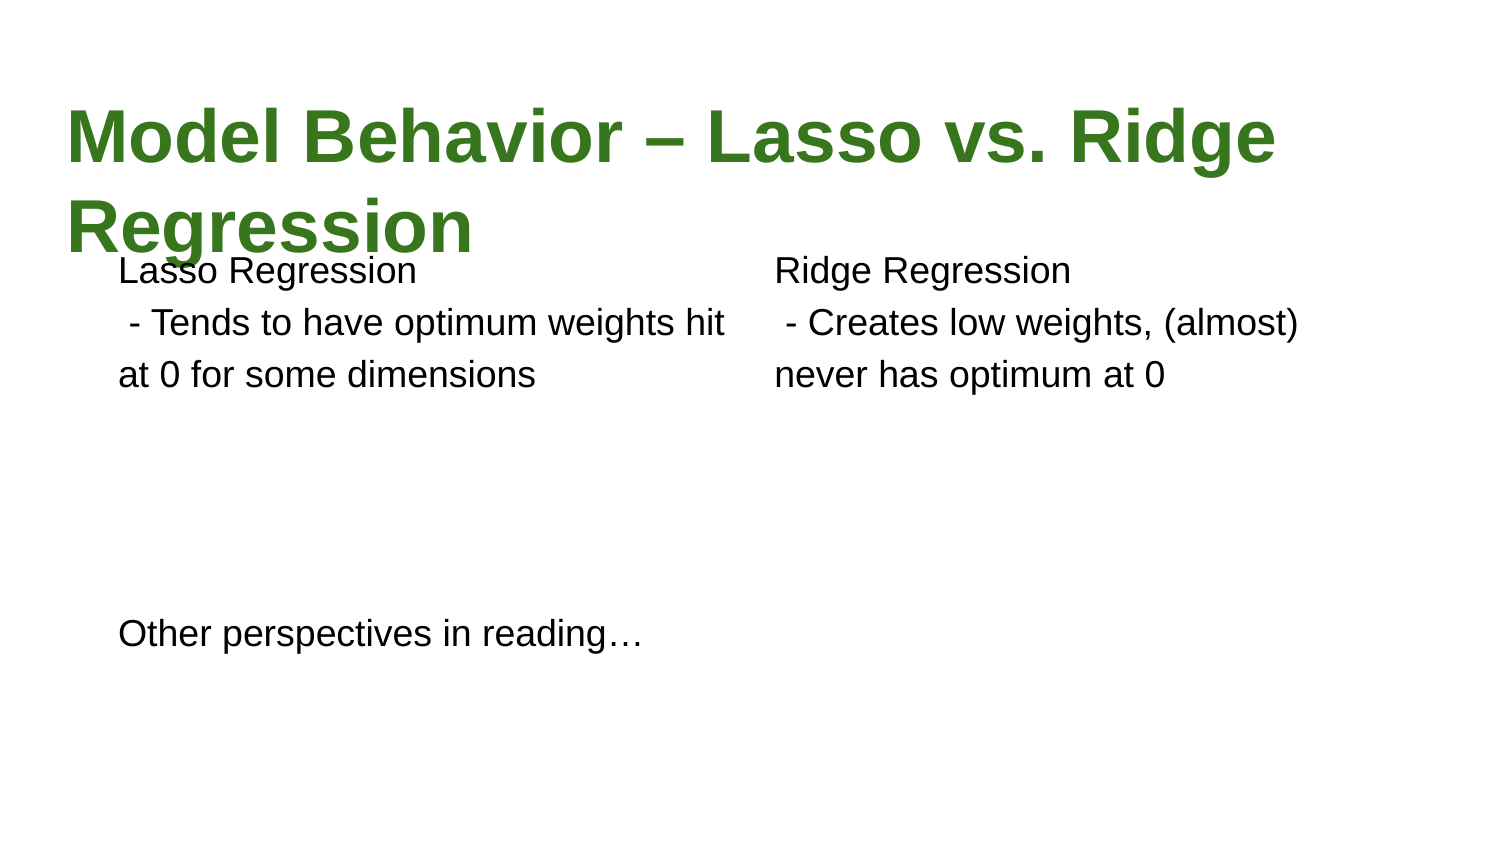

# Model Behavior – Lasso vs. Ridge Regression
Lasso Regression
 - Tends to have optimum weights hit at 0 for some dimensions

Other perspectives in reading…
Ridge Regression
 - Creates low weights, (almost) never has optimum at 0